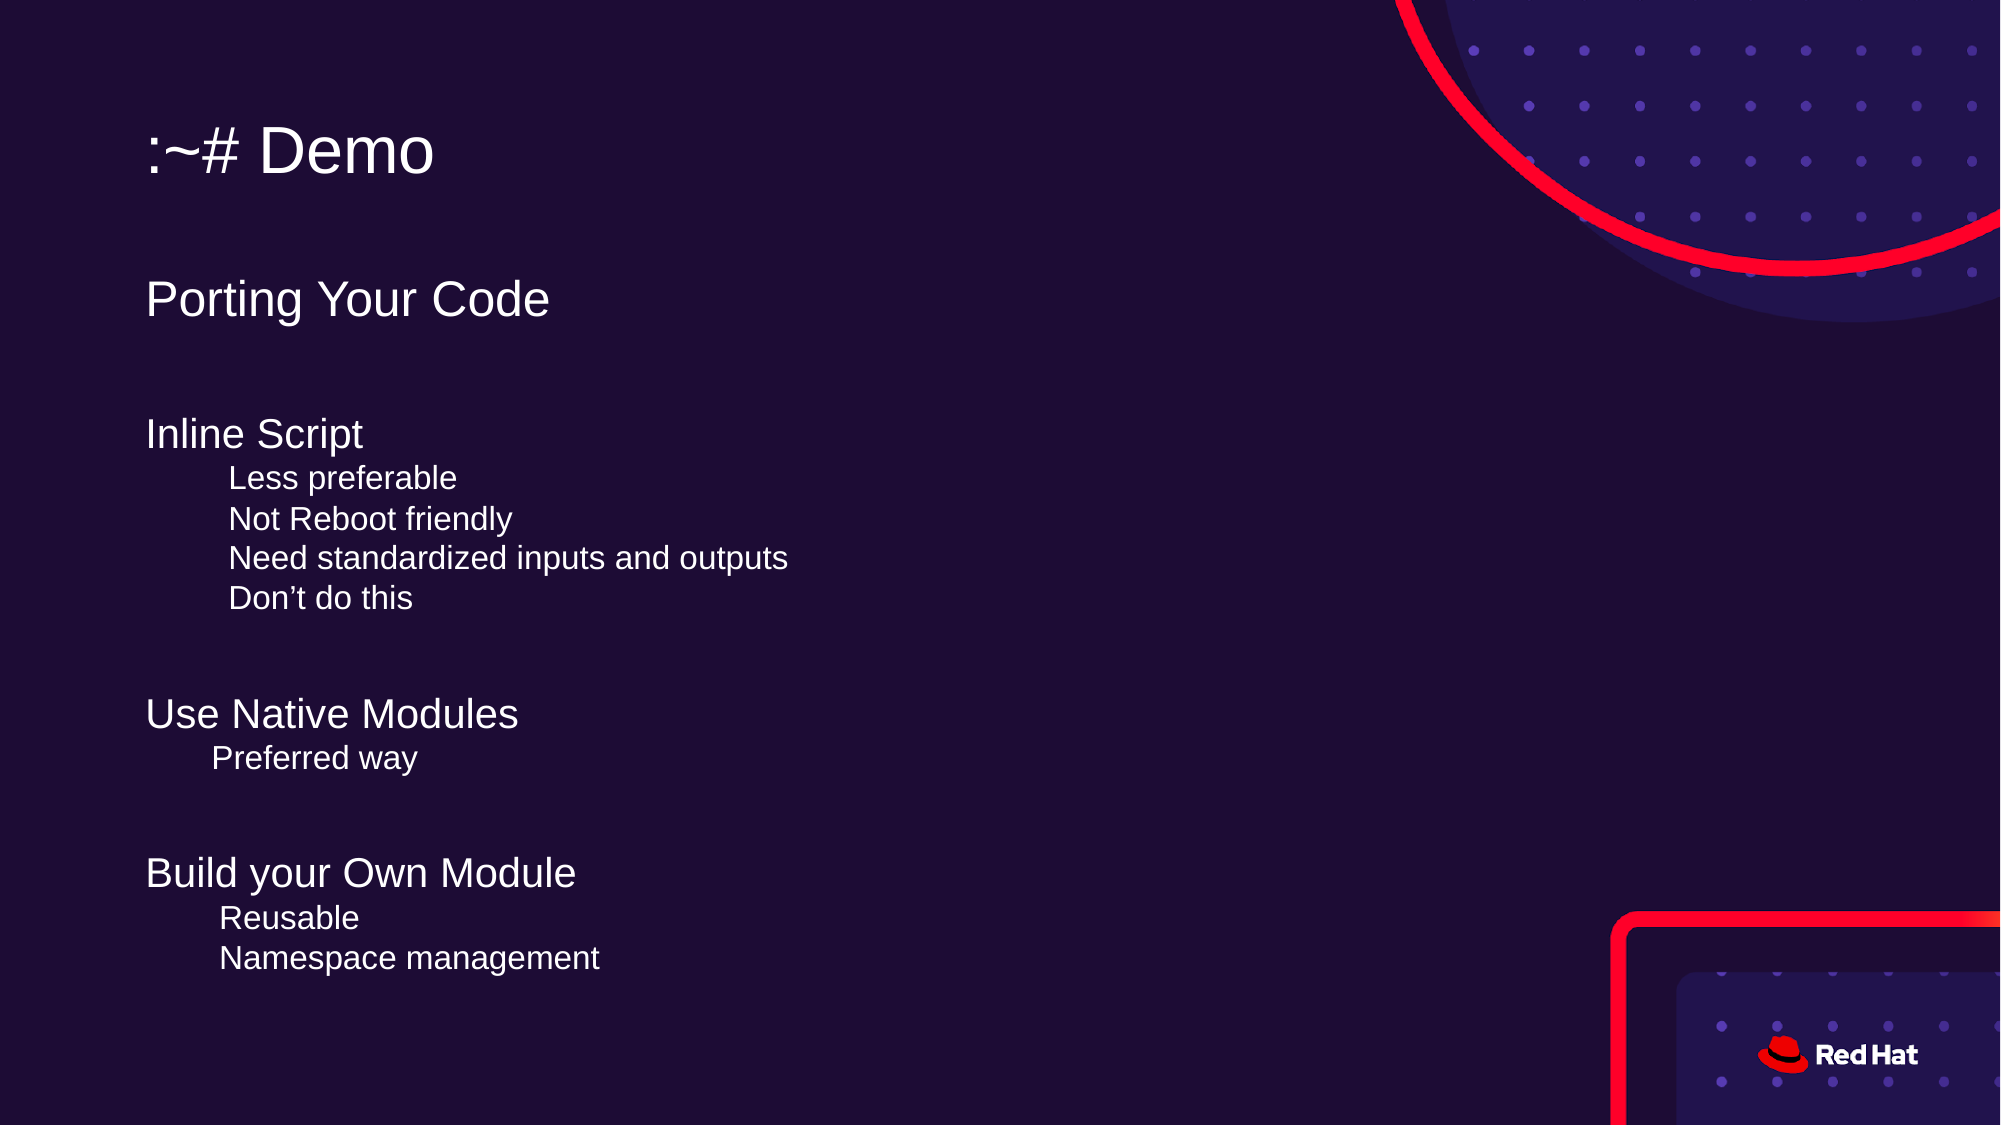

# :~# Demo Porting Your Code Inline Script Less preferable Not Reboot friendly Need standardized inputs and outputs Don’t do this Use Native Modules Preferred way Build your Own Module Reusable Namespace management